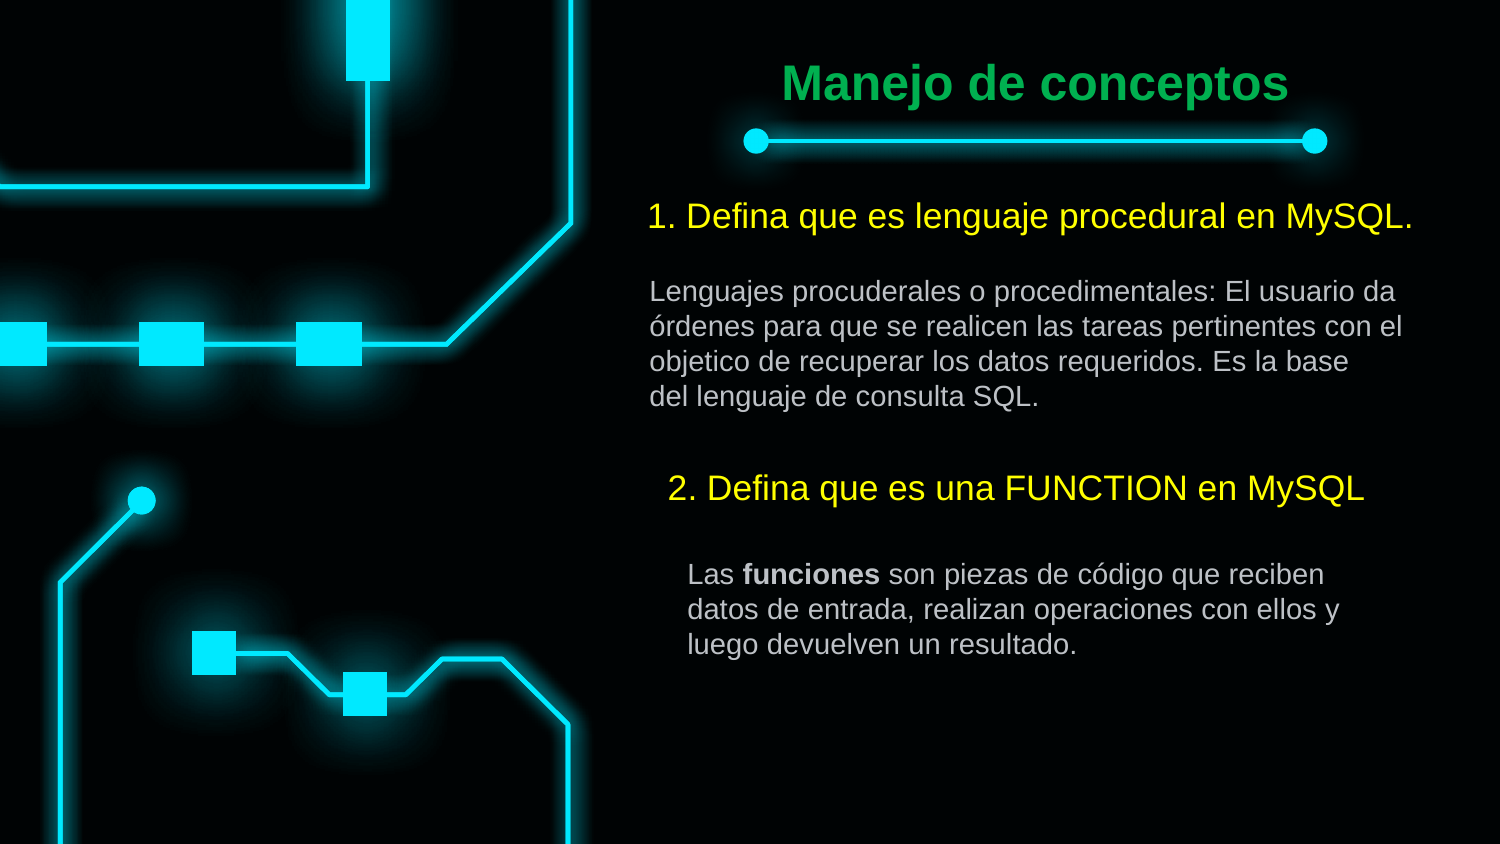

# Manejo de conceptos

1. Defina que es lenguaje procedural en MySQL.
Lenguajes procuderales o procedimentales: El usuario da órdenes para que se realicen las tareas pertinentes con el objetico de recuperar los datos requeridos. Es la base del lenguaje de consulta SQL.
2. Defina que es una FUNCTION en MySQL
Las funciones son piezas de código que reciben datos de entrada, realizan operaciones con ellos y luego devuelven un resultado.